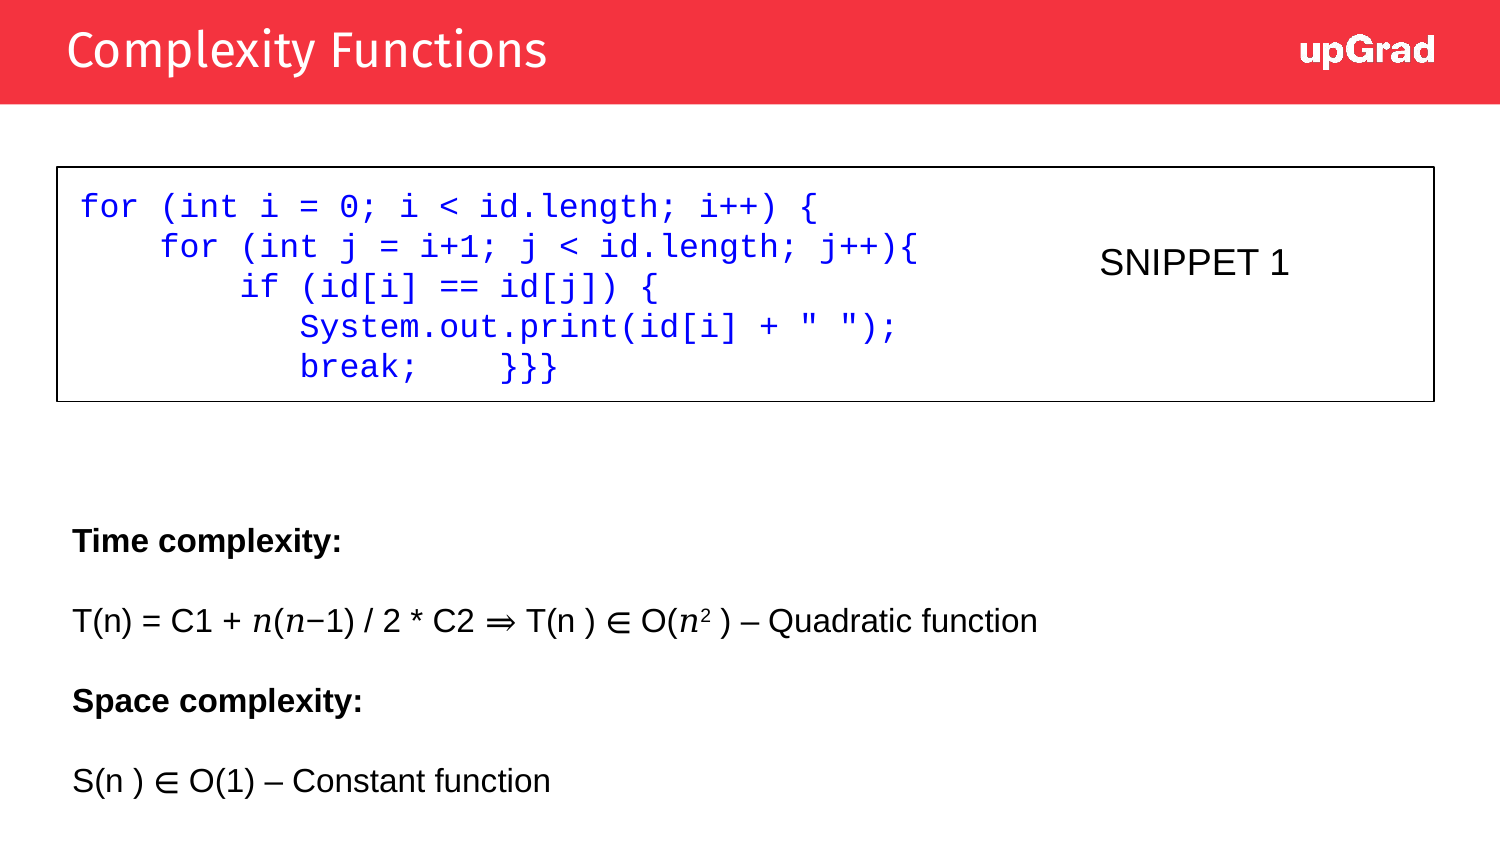

Complexity Functions

for (int i = 0; i < id.length; i++) {
    for (int j = i+1; j < id.length; j++){
        if (id[i] == id[j]) {
           System.out.print(id[i] + " ");
           break;    }}}

SNIPPET 1
Time complexity:
T(n) = C1 + 𝑛(𝑛−1) / 2 * C2 ⇒ T(n ) ∈ O(𝑛2 ) – Quadratic function
Space complexity:
S(n ) ∈ O(1) – Constant function